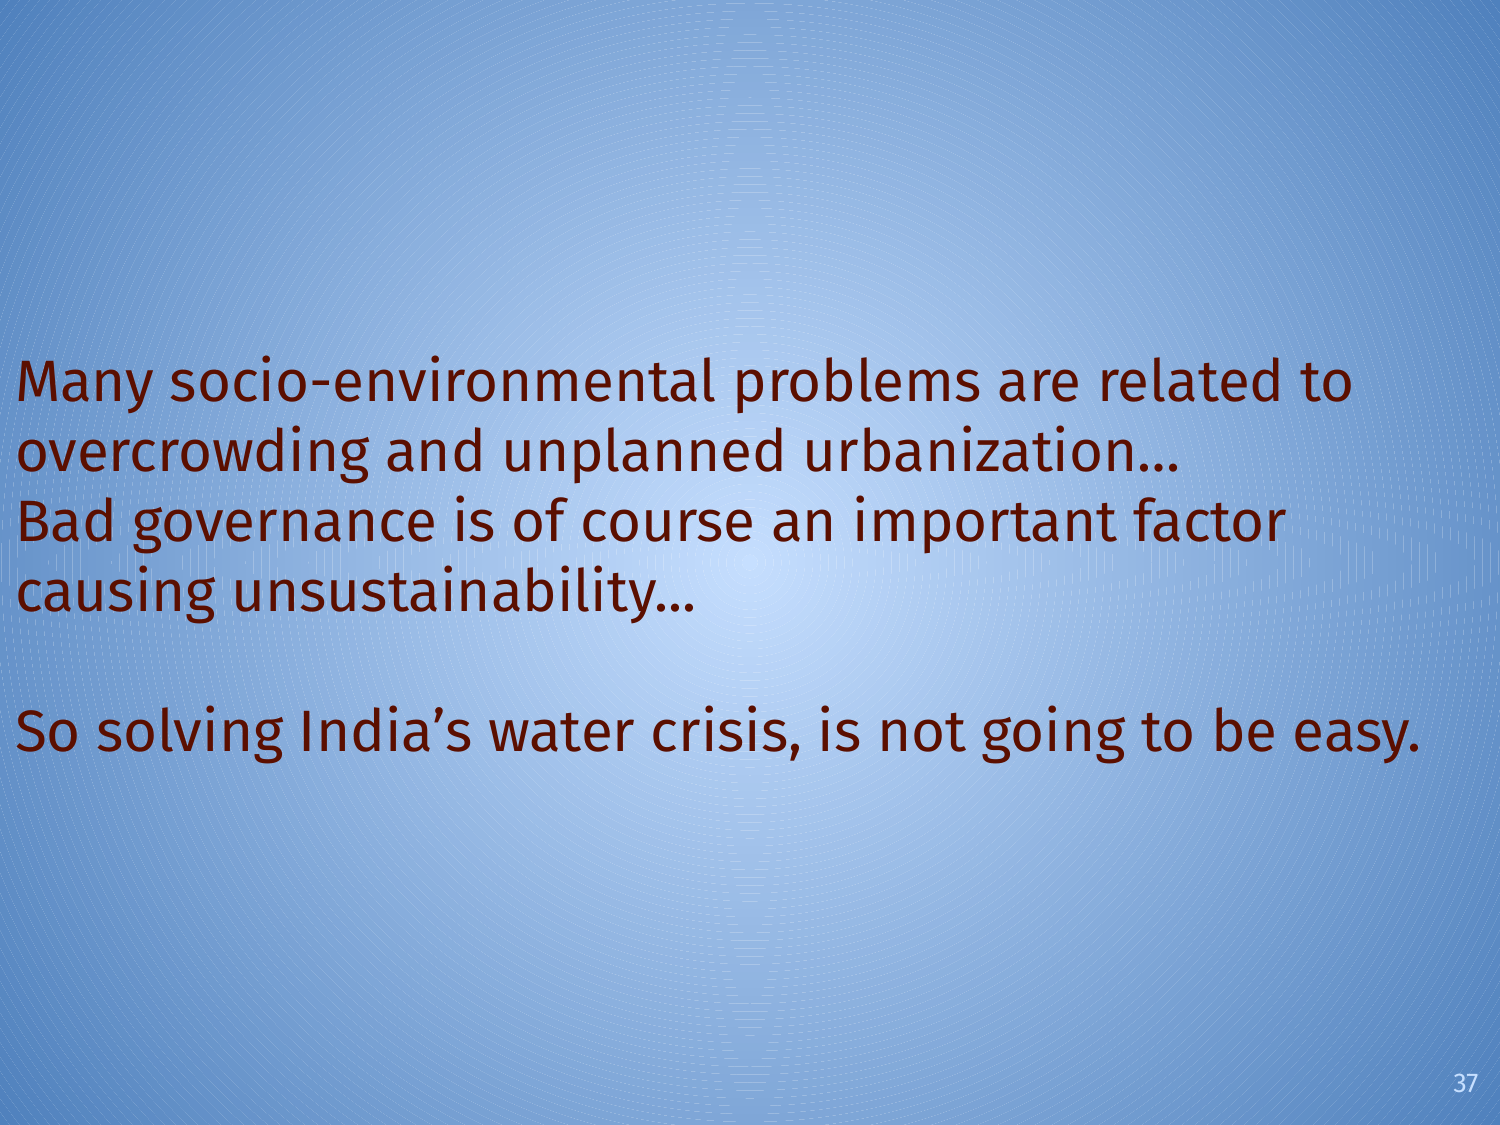

Many socio-environmental problems are related to overcrowding and unplanned urbanization…
Bad governance is of course an important factor causing unsustainability...

So solving India’s water crisis, is not going to be easy.
37